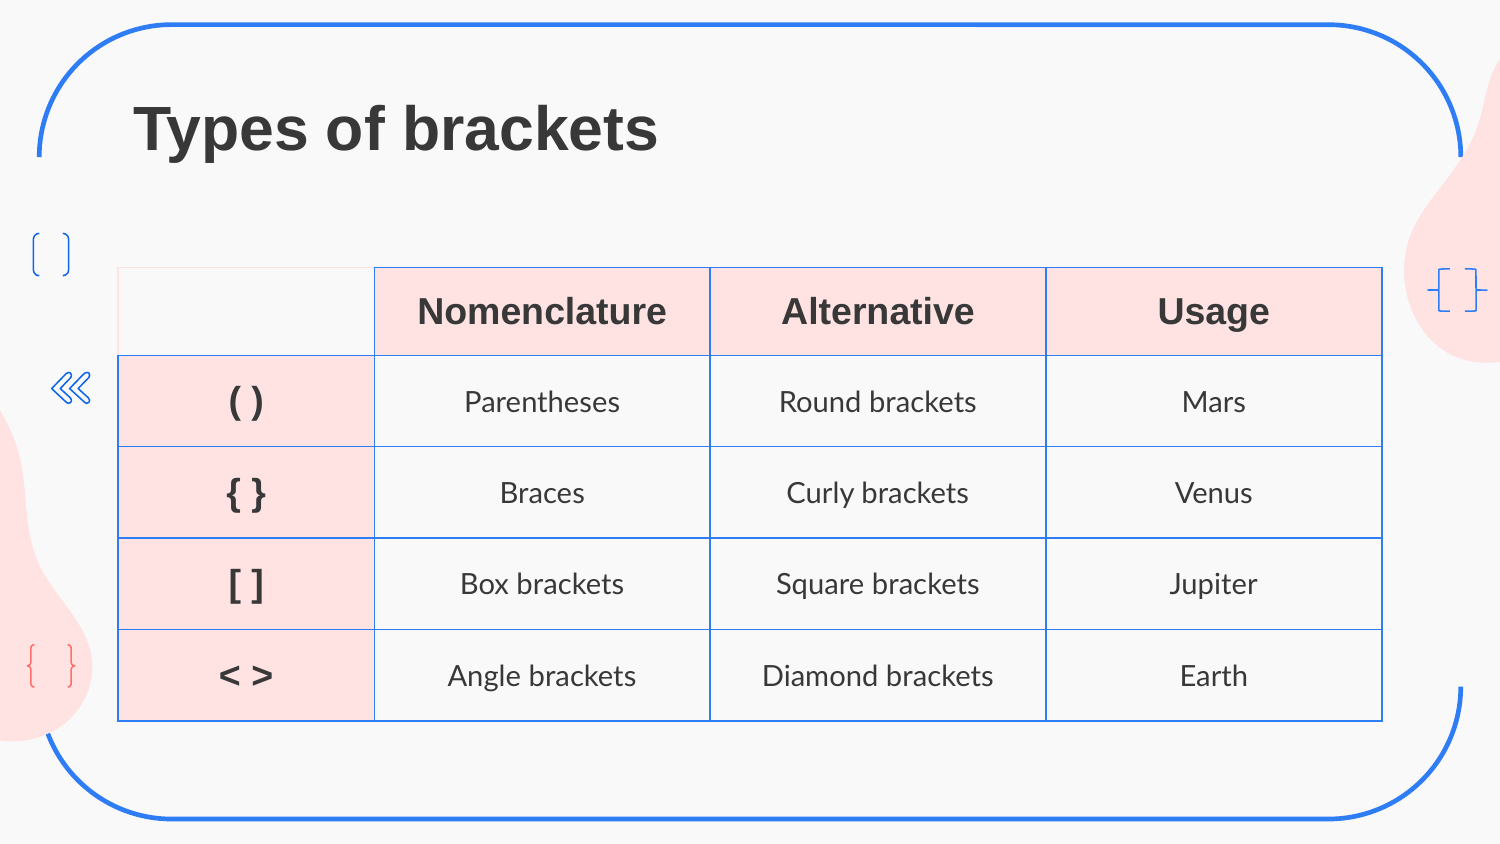

# Types of brackets
|  | Nomenclature | Alternative | Usage |
| --- | --- | --- | --- |
| ( ) | Parentheses | Round brackets | Mars |
| { } | Braces | Curly brackets | Venus |
| [ ] | Box brackets | Square brackets | Jupiter |
| < > | Angle brackets | Diamond brackets | Earth |